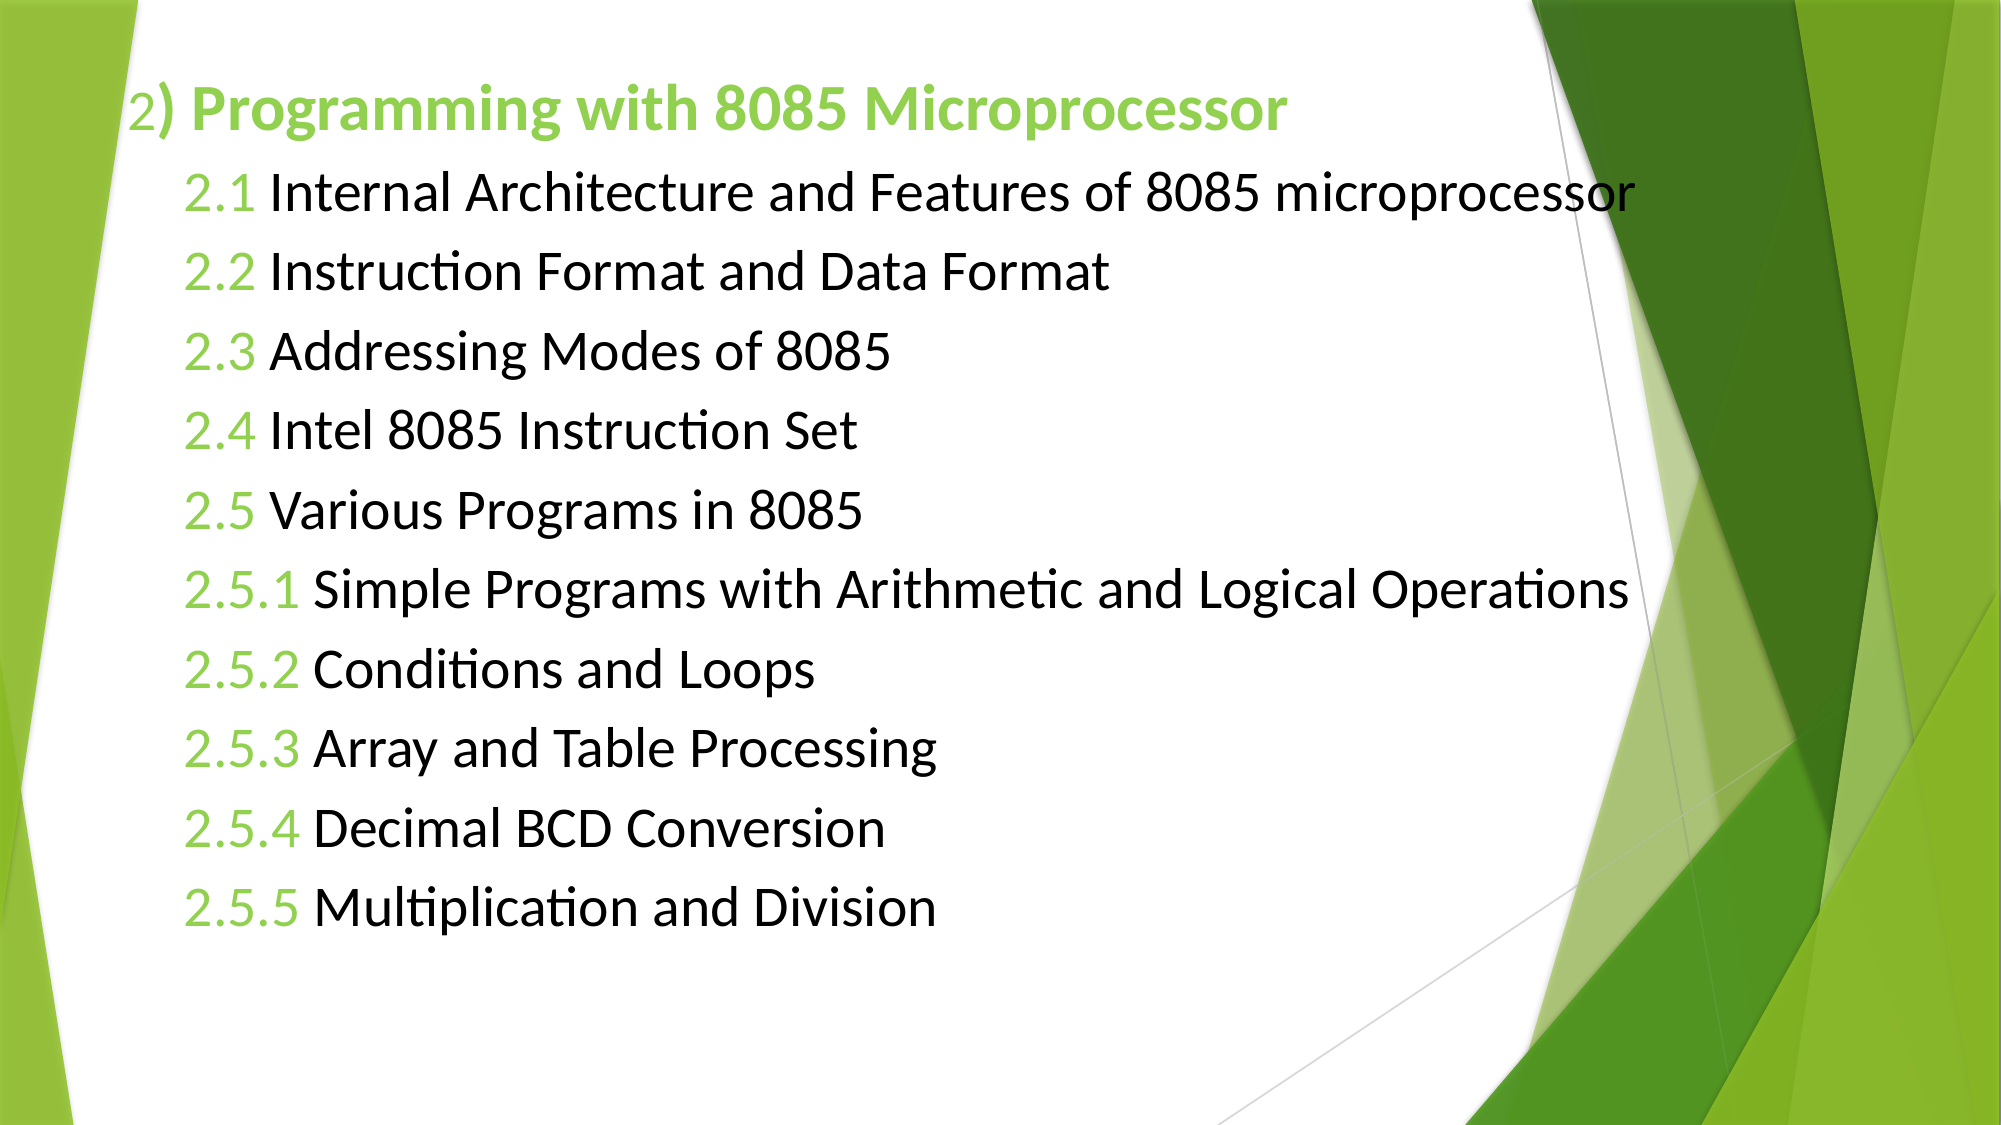

# 2) Programming with 8085 Microprocessor 2.1 Internal Architecture and Features of 8085 microprocessor 2.2 Instruction Format and Data Format 2.3 Addressing Modes of 8085 2.4 Intel 8085 Instruction Set 2.5 Various Programs in 8085 2.5.1 Simple Programs with Arithmetic and Logical Operations 2.5.2 Conditions and Loops 2.5.3 Array and Table Processing 2.5.4 Decimal BCD Conversion 2.5.5 Multiplication and Division